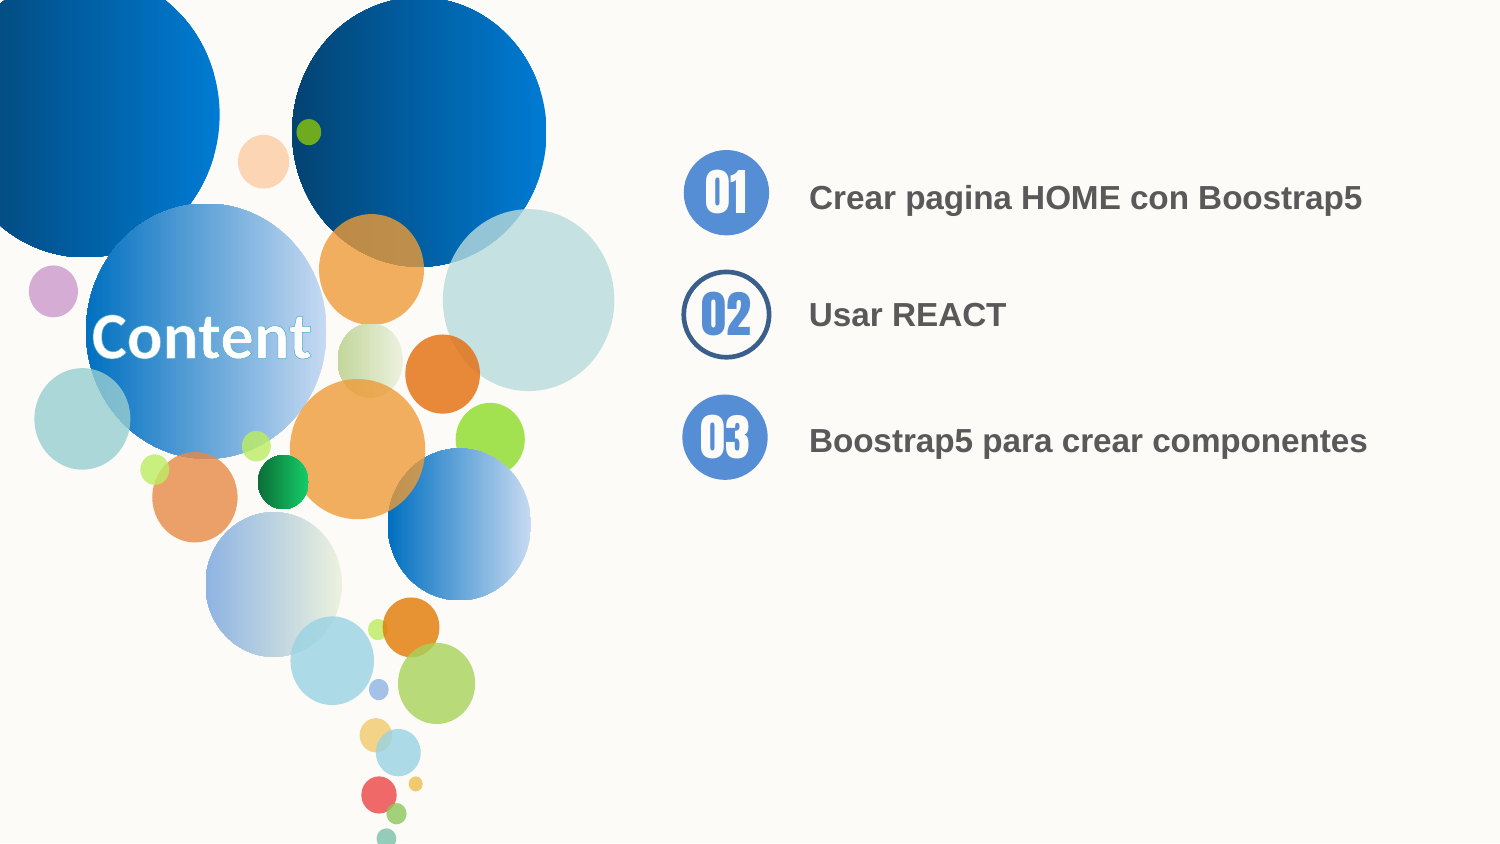

01
Crear pagina HOME con Boostrap5

Content
02
Usar REACT

03
Boostrap5 para crear componentes